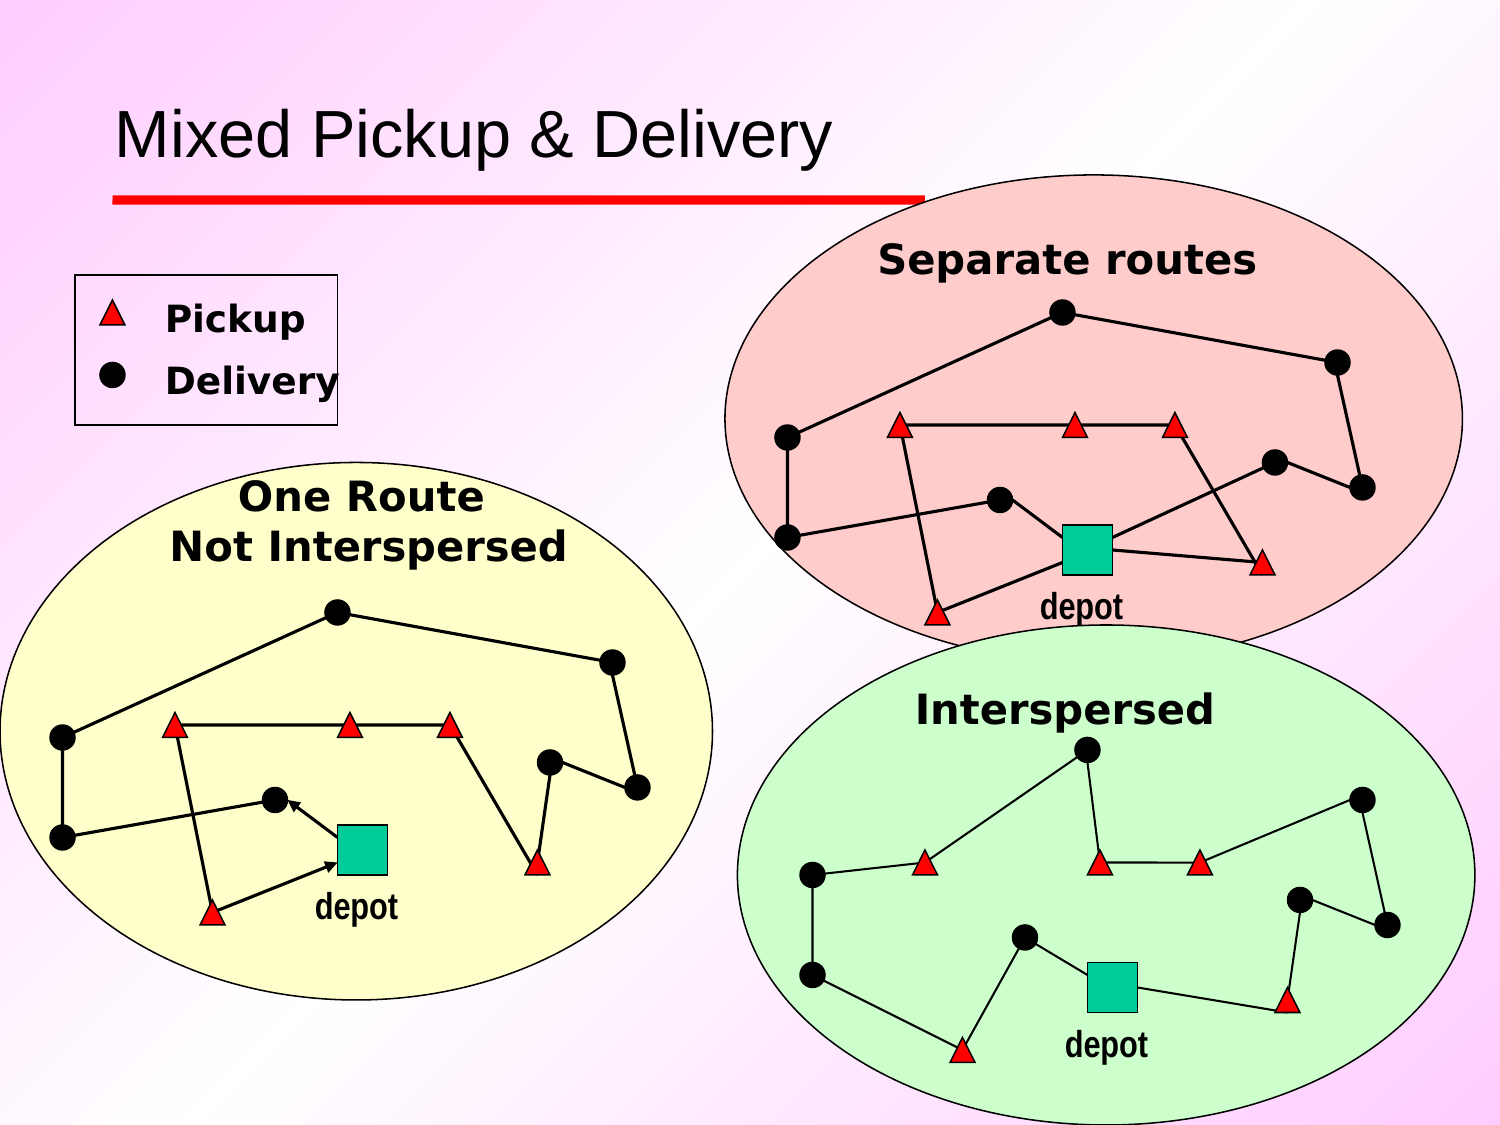

# Mixed Pickup & Delivery

Separate routes

depot

Pickup

Delivery

One Route
Not Interspersed

depot

Interspersed

depot